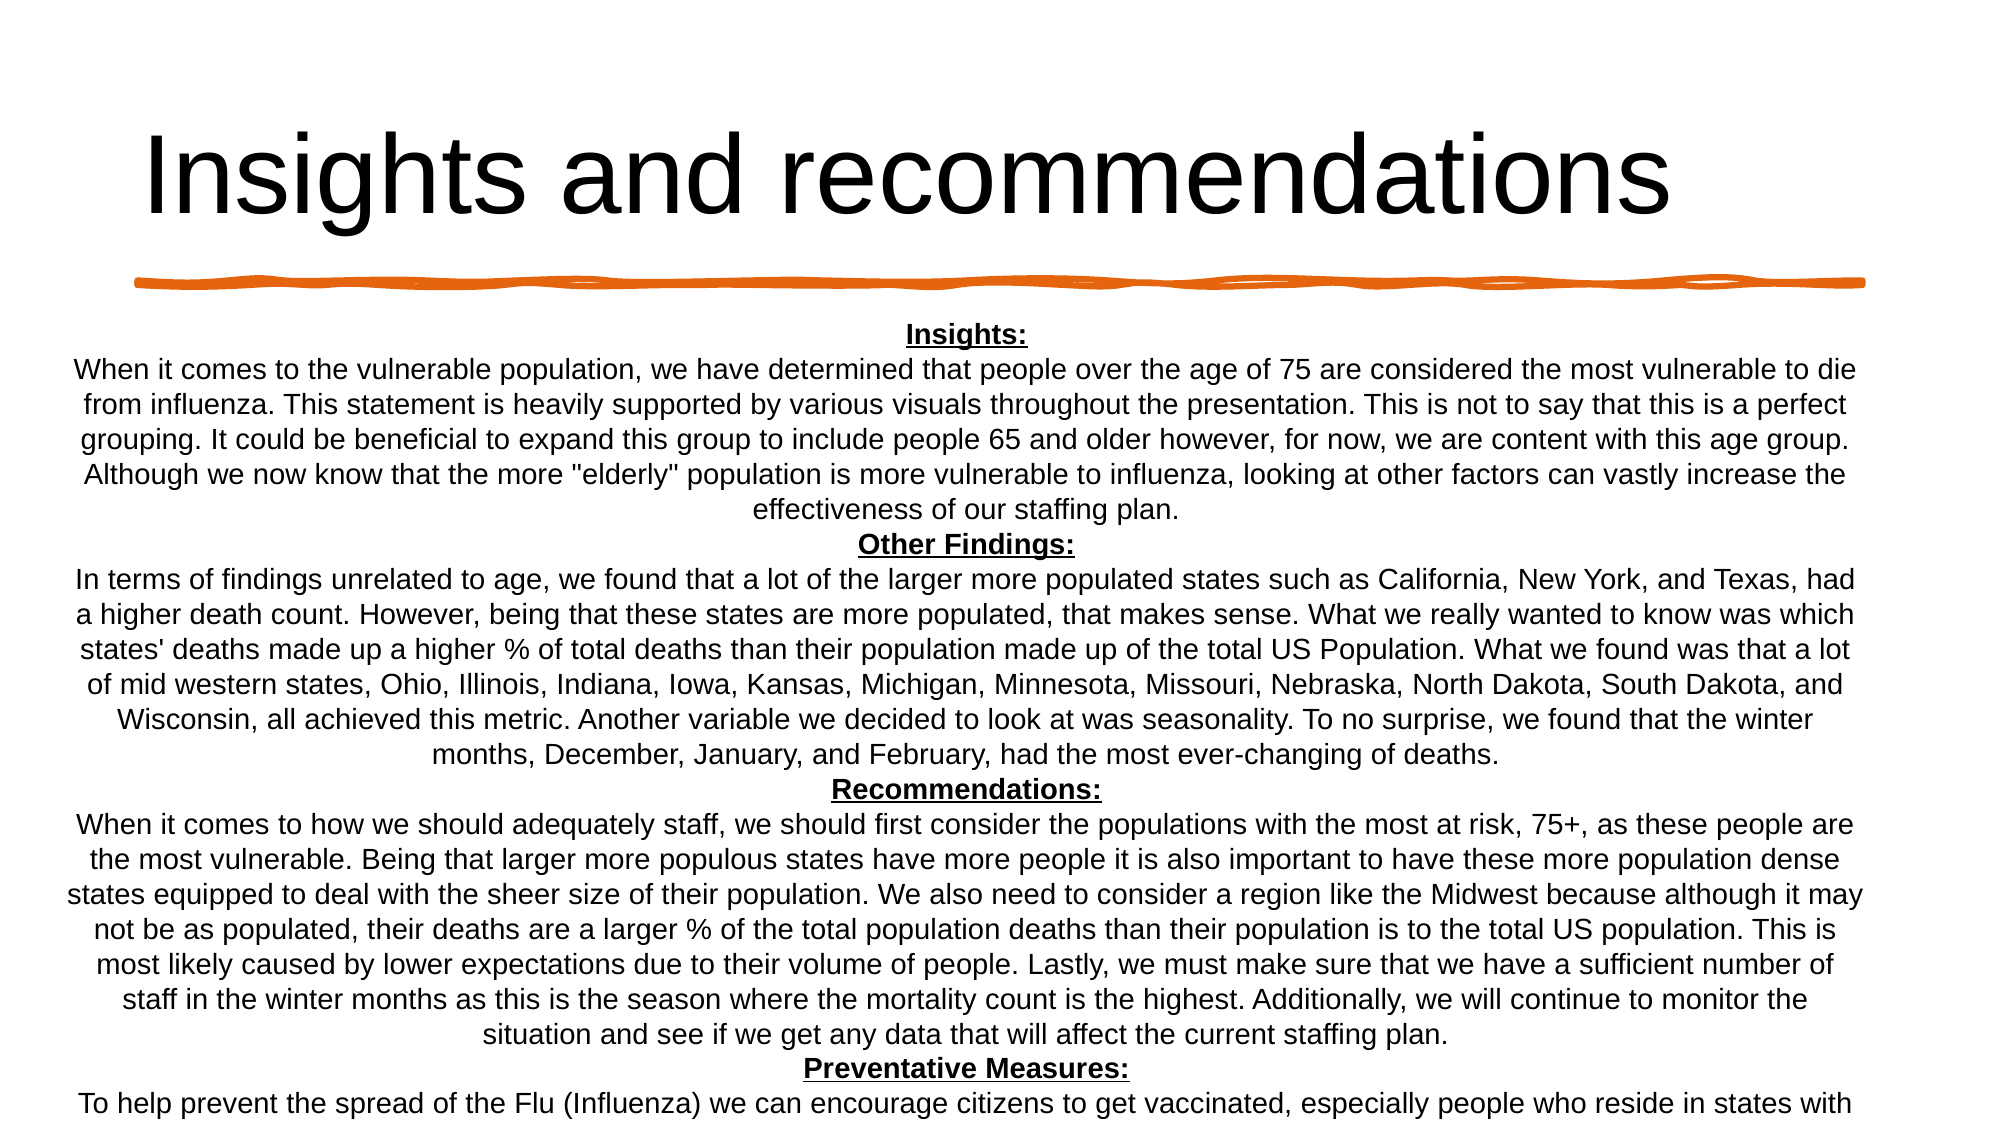

# Insights and recommendations
Insights:
When it comes to the vulnerable population, we have determined that people over the age of 75 are considered the most vulnerable to die from influenza. This statement is heavily supported by various visuals throughout the presentation. This is not to say that this is a perfect grouping. It could be beneficial to expand this group to include people 65 and older however, for now, we are content with this age group. Although we now know that the more "elderly" population is more vulnerable to influenza, looking at other factors can vastly increase the effectiveness of our staffing plan.
Other Findings:
In terms of findings unrelated to age, we found that a lot of the larger more populated states such as California, New York, and Texas, had a higher death count. However, being that these states are more populated, that makes sense. What we really wanted to know was which states' deaths made up a higher % of total deaths than their population made up of the total US Population. What we found was that a lot of mid western states, Ohio, Illinois, Indiana, Iowa, Kansas, Michigan, Minnesota, Missouri, Nebraska, North Dakota, South Dakota, and Wisconsin, all achieved this metric. Another variable we decided to look at was seasonality. To no surprise, we found that the winter months, December, January, and February, had the most ever-changing of deaths.
Recommendations:
When it comes to how we should adequately staff, we should first consider the populations with the most at risk, 75+, as these people are the most vulnerable. Being that larger more populous states have more people it is also important to have these more population dense states equipped to deal with the sheer size of their population. We also need to consider a region like the Midwest because although it may not be as populated, their deaths are a larger % of the total population deaths than their population is to the total US population. This is most likely caused by lower expectations due to their volume of people. Lastly, we must make sure that we have a sufficient number of staff in the winter months as this is the season where the mortality count is the highest. Additionally, we will continue to monitor the situation and see if we get any data that will affect the current staffing plan.
Preventative Measures:
To help prevent the spread of the Flu (Influenza) we can encourage citizens to get vaccinated, especially people who reside in states with high population density. Other things are to encourage cleanliness practice such as washing of hands and covering the mouth when sneezing or coughing. It's not just everyday citizens that help prevent it though. Making sure staff members are dressed properly and are also practicing proper cleanliness habits will also help to ensure that the flu doesn't spread.
Looking Ahead:
In terms of the next step, I've brought up expanding our target group of people 75+ to include people 65+. I didn't seem to find this completely necessary at the moment however, with continuous monitoring and ever-changing data, this may be beneficial to increase the accuracy of our study and overall effectiveness of our staffing plan.